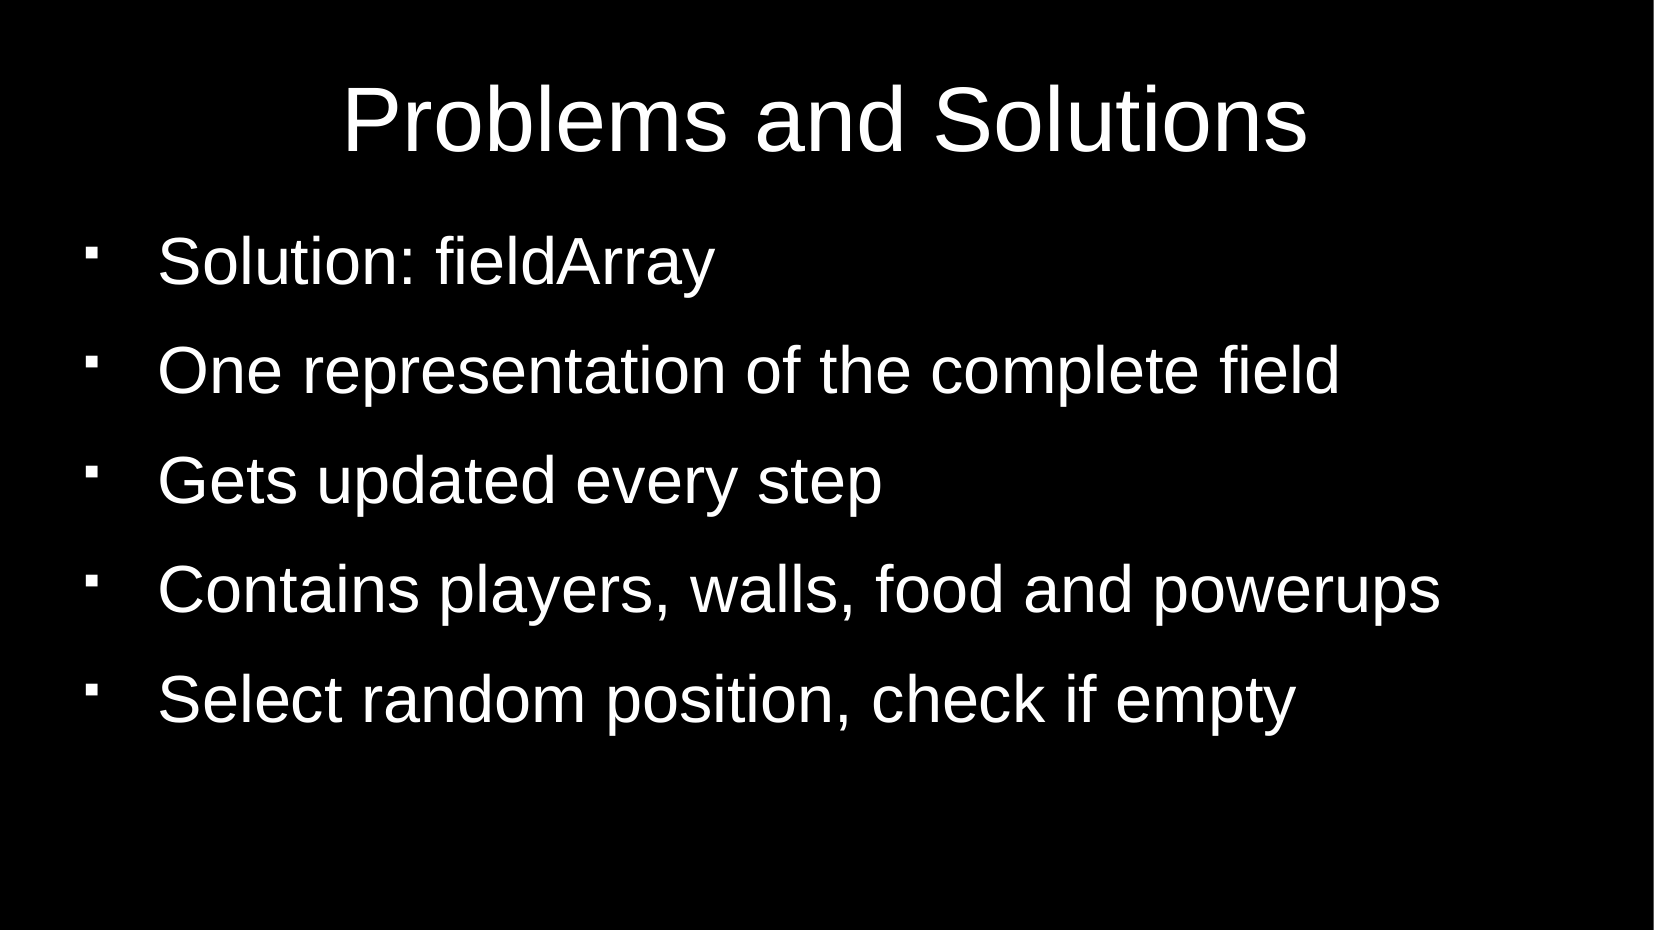

Problems and Solutions
Solution: fieldArray
One representation of the complete field
Gets updated every step
Contains players, walls, food and powerups
Select random position, check if empty